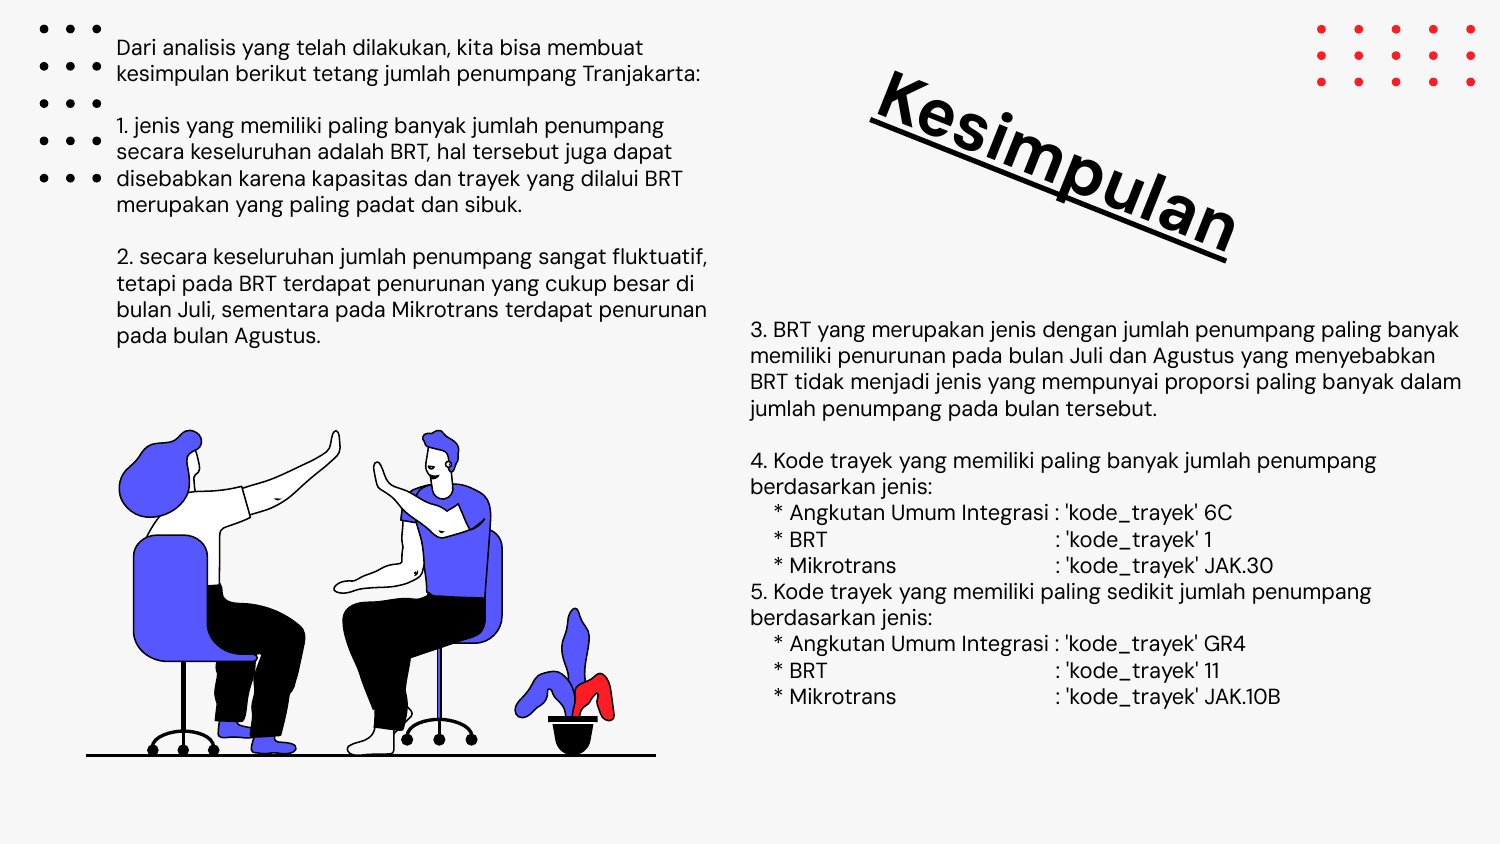

# Kesimpulan
Dari analisis yang telah dilakukan, kita bisa membuat kesimpulan berikut tetang jumlah penumpang Tranjakarta:

1. jenis yang memiliki paling banyak jumlah penumpang secara keseluruhan adalah BRT, hal tersebut juga dapat disebabkan karena kapasitas dan trayek yang dilalui BRT merupakan yang paling padat dan sibuk.

2. secara keseluruhan jumlah penumpang sangat fluktuatif, tetapi pada BRT terdapat penurunan yang cukup besar di bulan Juli, sementara pada Mikrotrans terdapat penurunan pada bulan Agustus.

3. BRT yang merupakan jenis dengan jumlah penumpang paling banyak memiliki penurunan pada bulan Juli dan Agustus yang menyebabkan BRT tidak menjadi jenis yang mempunyai proporsi paling banyak dalam jumlah penumpang pada bulan tersebut.

4. Kode trayek yang memiliki paling banyak jumlah penumpang berdasarkan jenis:
    * Angkutan Umum Integrasi : 'kode_trayek' 6C
    * BRT                    	 : 'kode_trayek' 1
    * Mikrotrans             	 : 'kode_trayek' JAK.30
5. Kode trayek yang memiliki paling sedikit jumlah penumpang berdasarkan jenis:
    * Angkutan Umum Integrasi : 'kode_trayek' GR4
    * BRT                    	 : 'kode_trayek' 11
    * Mikrotrans              	 : 'kode_trayek' JAK.10B